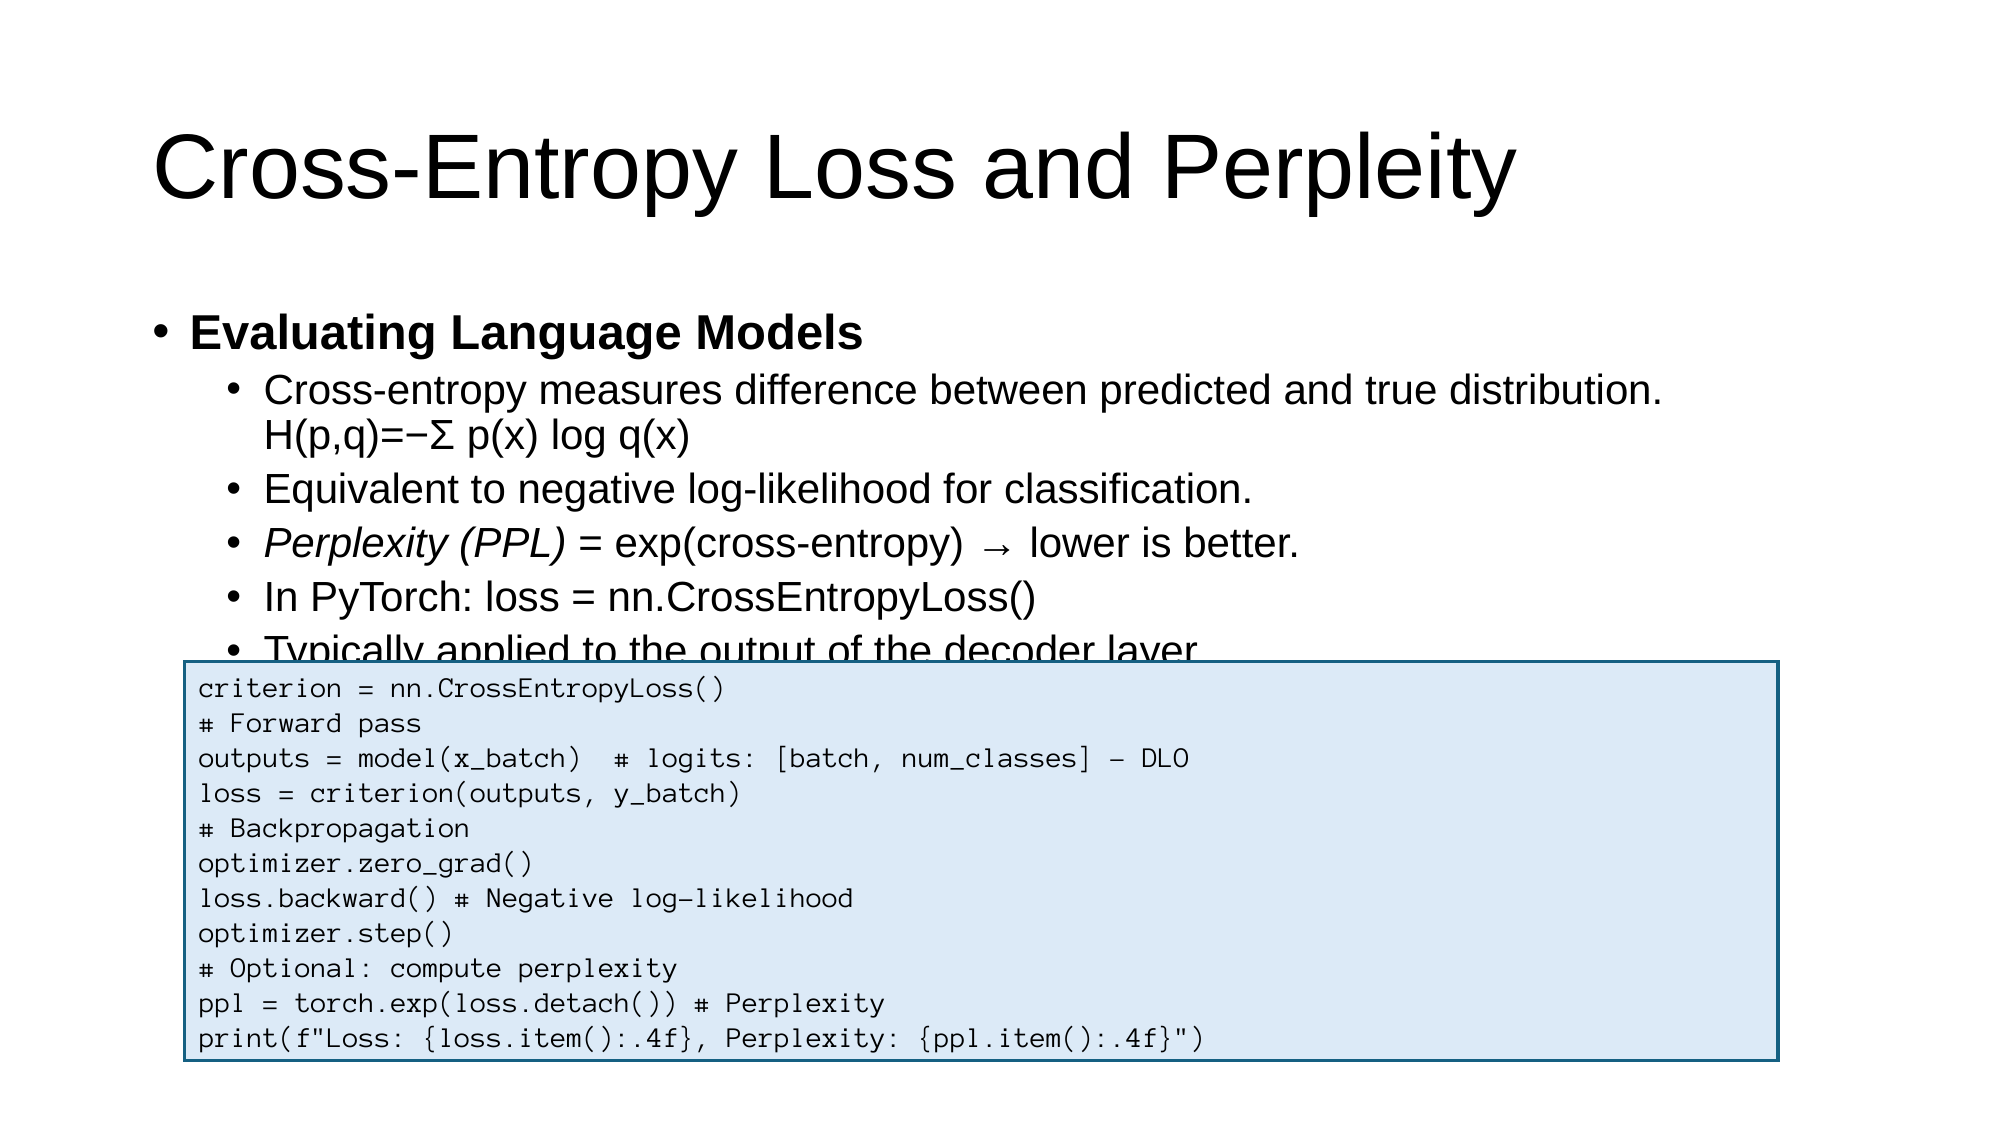

# Cross-Entropy Loss and Perpleity
Evaluating Language Models
Cross-entropy measures difference between predicted and true distribution.
H(p,q)=−Σ p(x) log q(x)
Equivalent to negative log-likelihood for classification.
Perplexity (PPL) = exp(cross-entropy) → lower is better.
In PyTorch: loss = nn.CrossEntropyLoss()
Typically applied to the output of the decoder layer.
criterion = nn.CrossEntropyLoss()
# Forward pass
outputs = model(x_batch)  # logits: [batch, num_classes] – DLO
loss = criterion(outputs, y_batch)
# Backpropagation
optimizer.zero_grad()
loss.backward() # Negative log-likelihood
optimizer.step()
# Optional: compute perplexity
ppl = torch.exp(loss.detach()) # Perplexity
print(f"Loss: {loss.item():.4f}, Perplexity: {ppl.item():.4f}")